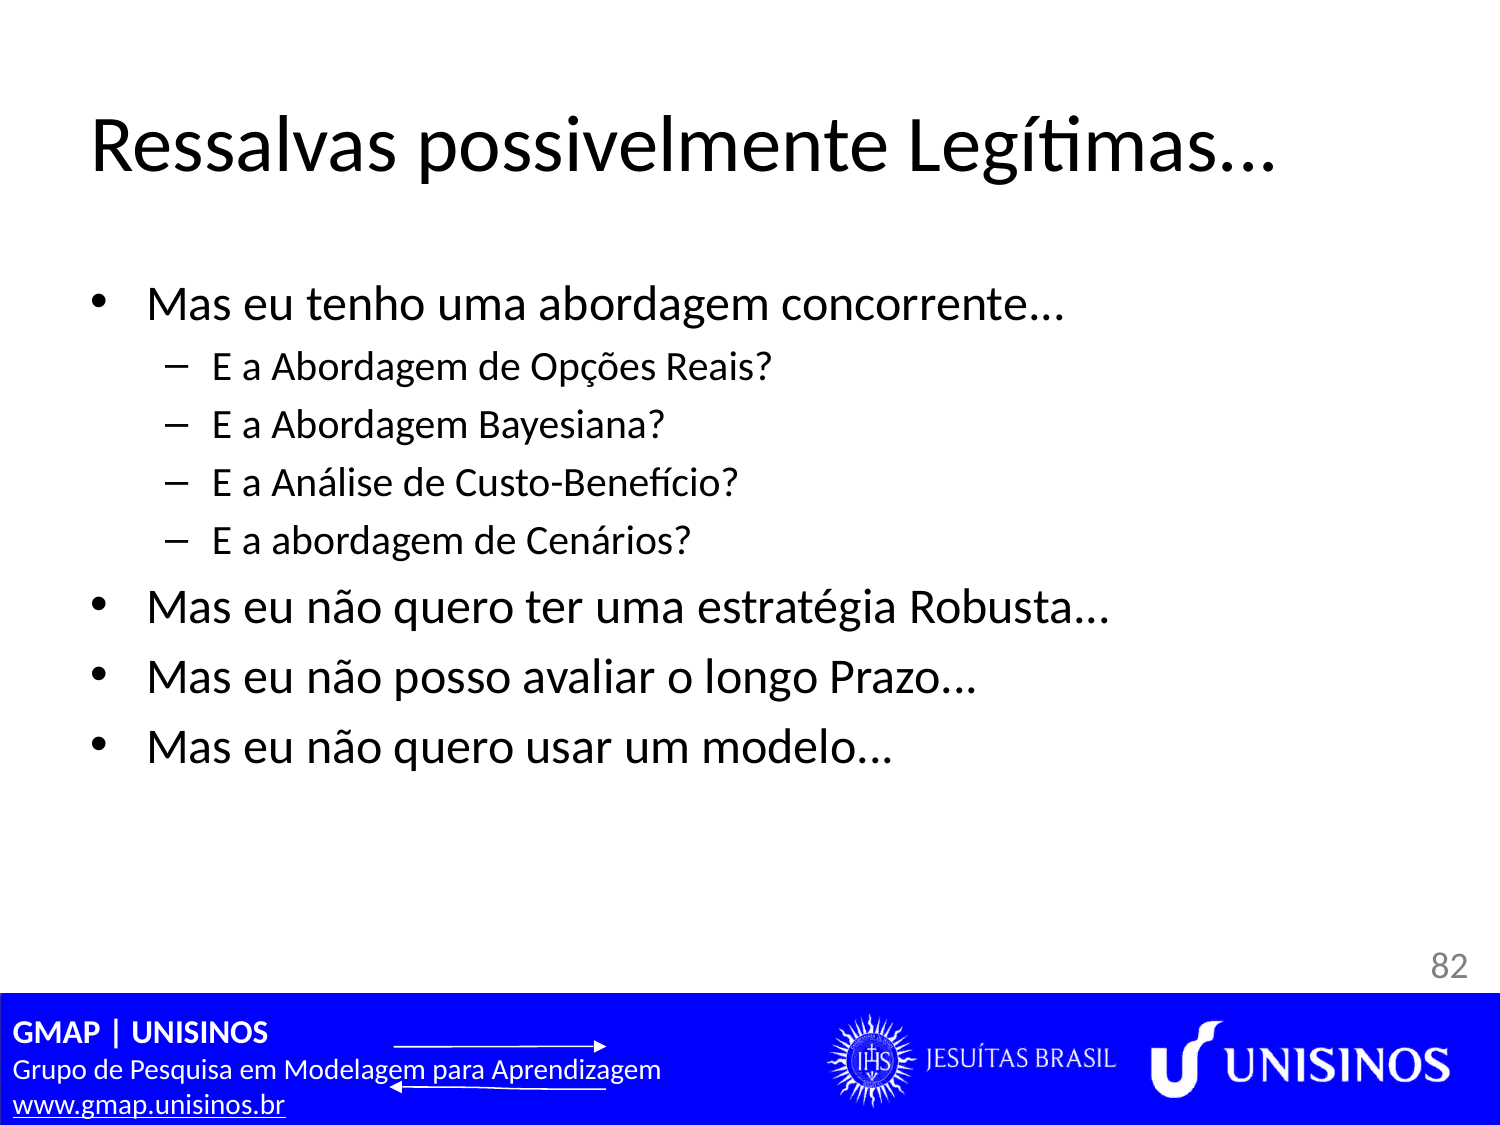

# Ressalvas possivelmente Legítimas...
Mas eu tenho uma abordagem concorrente...
E a Abordagem de Opções Reais?
E a Abordagem Bayesiana?
E a Análise de Custo-Benefício?
E a abordagem de Cenários?
Mas eu não quero ter uma estratégia Robusta...
Mas eu não posso avaliar o longo Prazo...
Mas eu não quero usar um modelo...